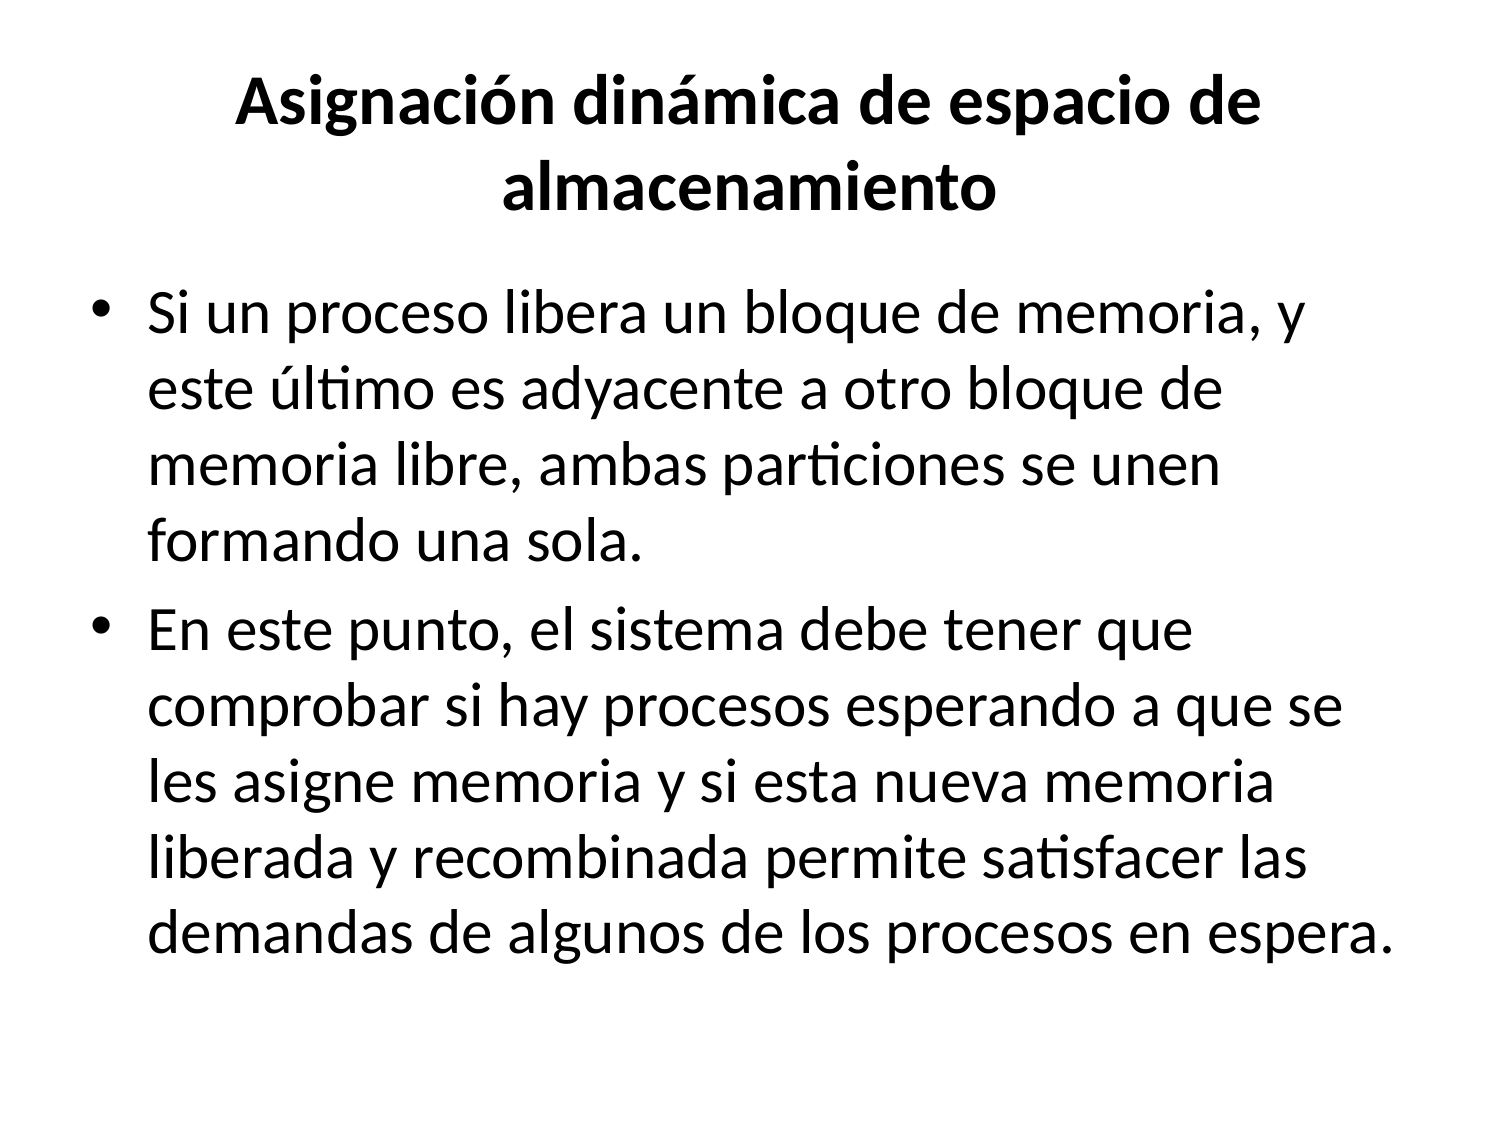

# Asignación dinámica de espacio de almacenamiento
Si un proceso libera un bloque de memoria, y este último es adyacente a otro bloque de memoria libre, ambas particiones se unen formando una sola.
En este punto, el sistema debe tener que comprobar si hay procesos esperando a que se les asigne memoria y si esta nueva memoria liberada y recombinada permite satisfacer las demandas de algunos de los procesos en espera.